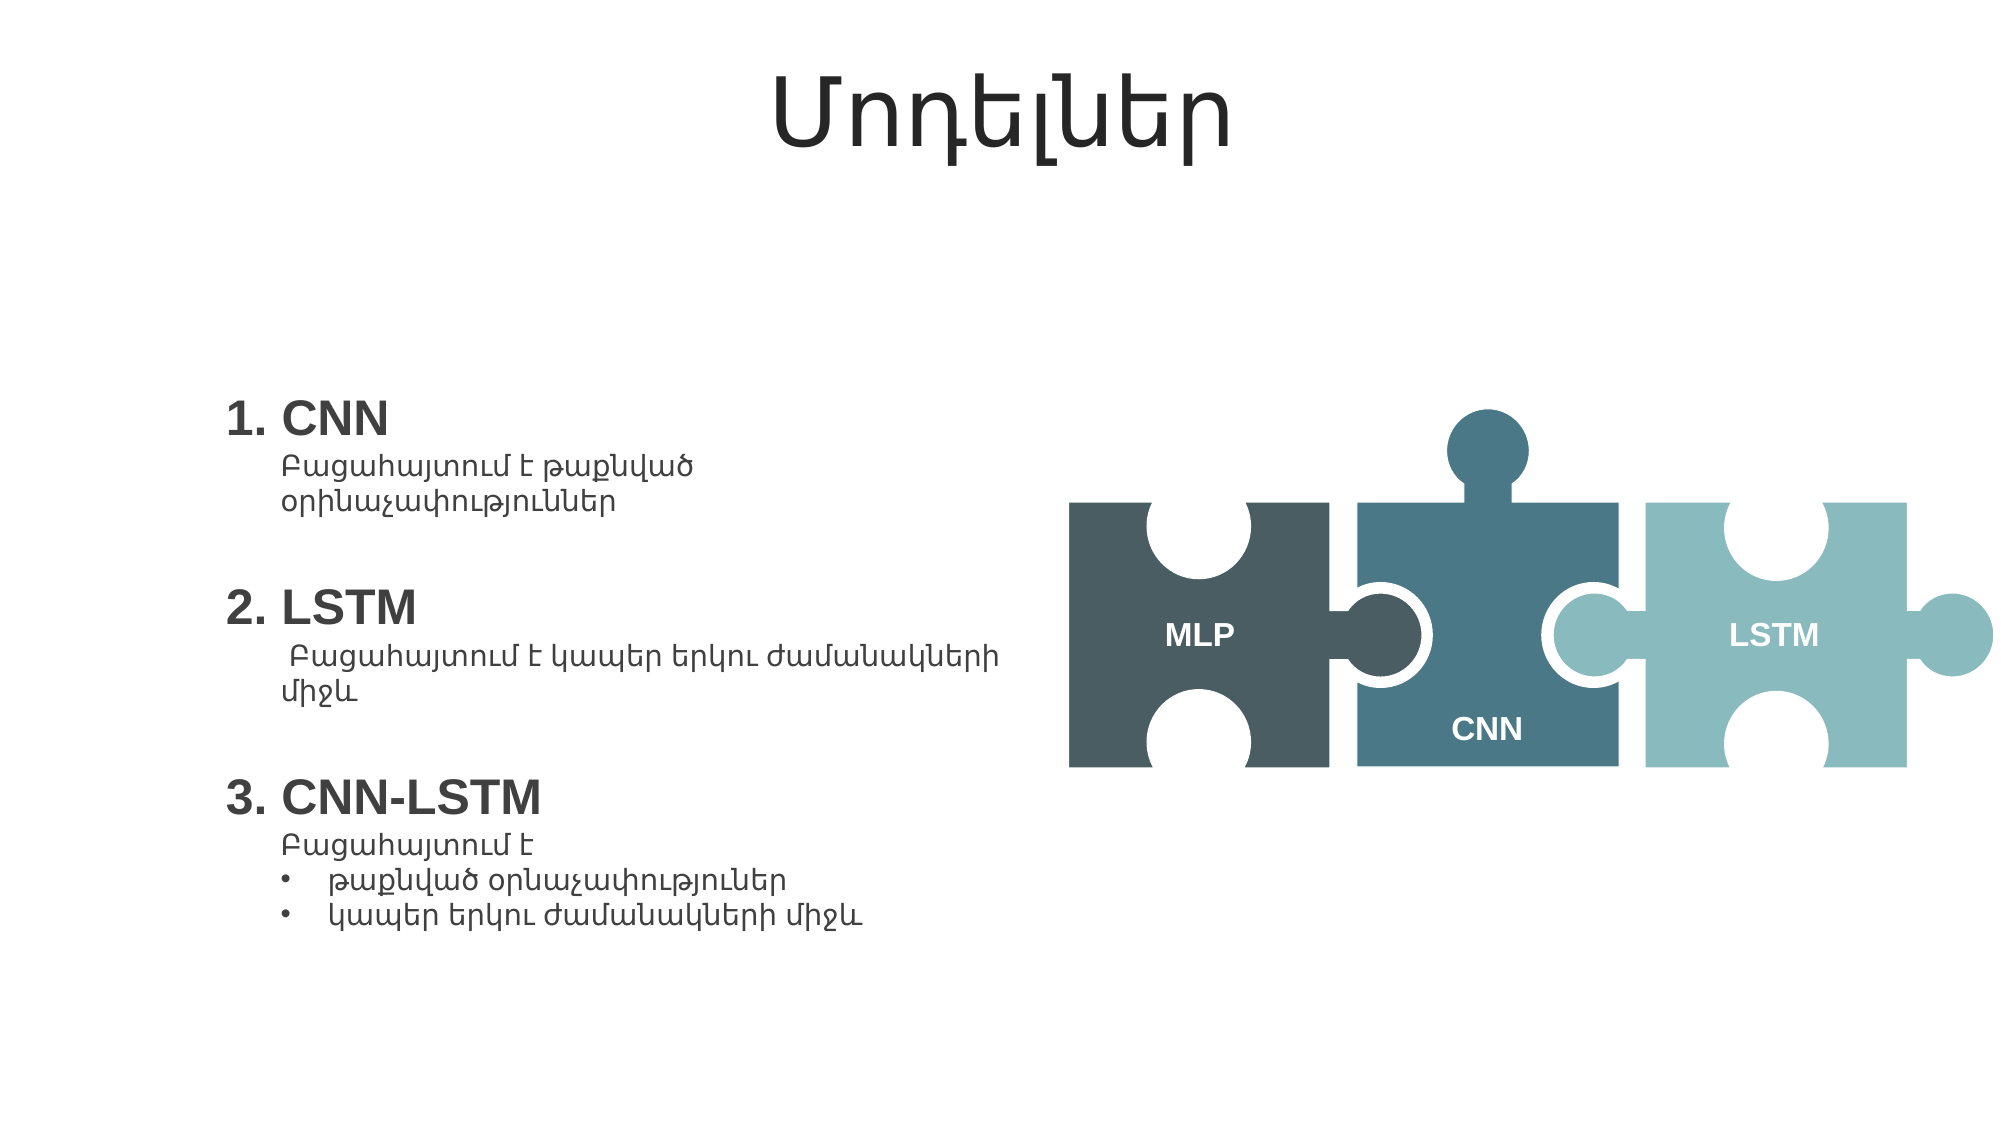

Մոդելներ
1. CNN
Բացահայտում է թաքնված օրինաչափություններ

MLP
LSTM
CNN
2. LSTM
 Բացահայտում է կապեր երկու ժամանակների միջև
3. CNN-LSTM
Բացահայտում է
թաքնված օրնաչափություներ
կապեր երկու ժամանակների միջև